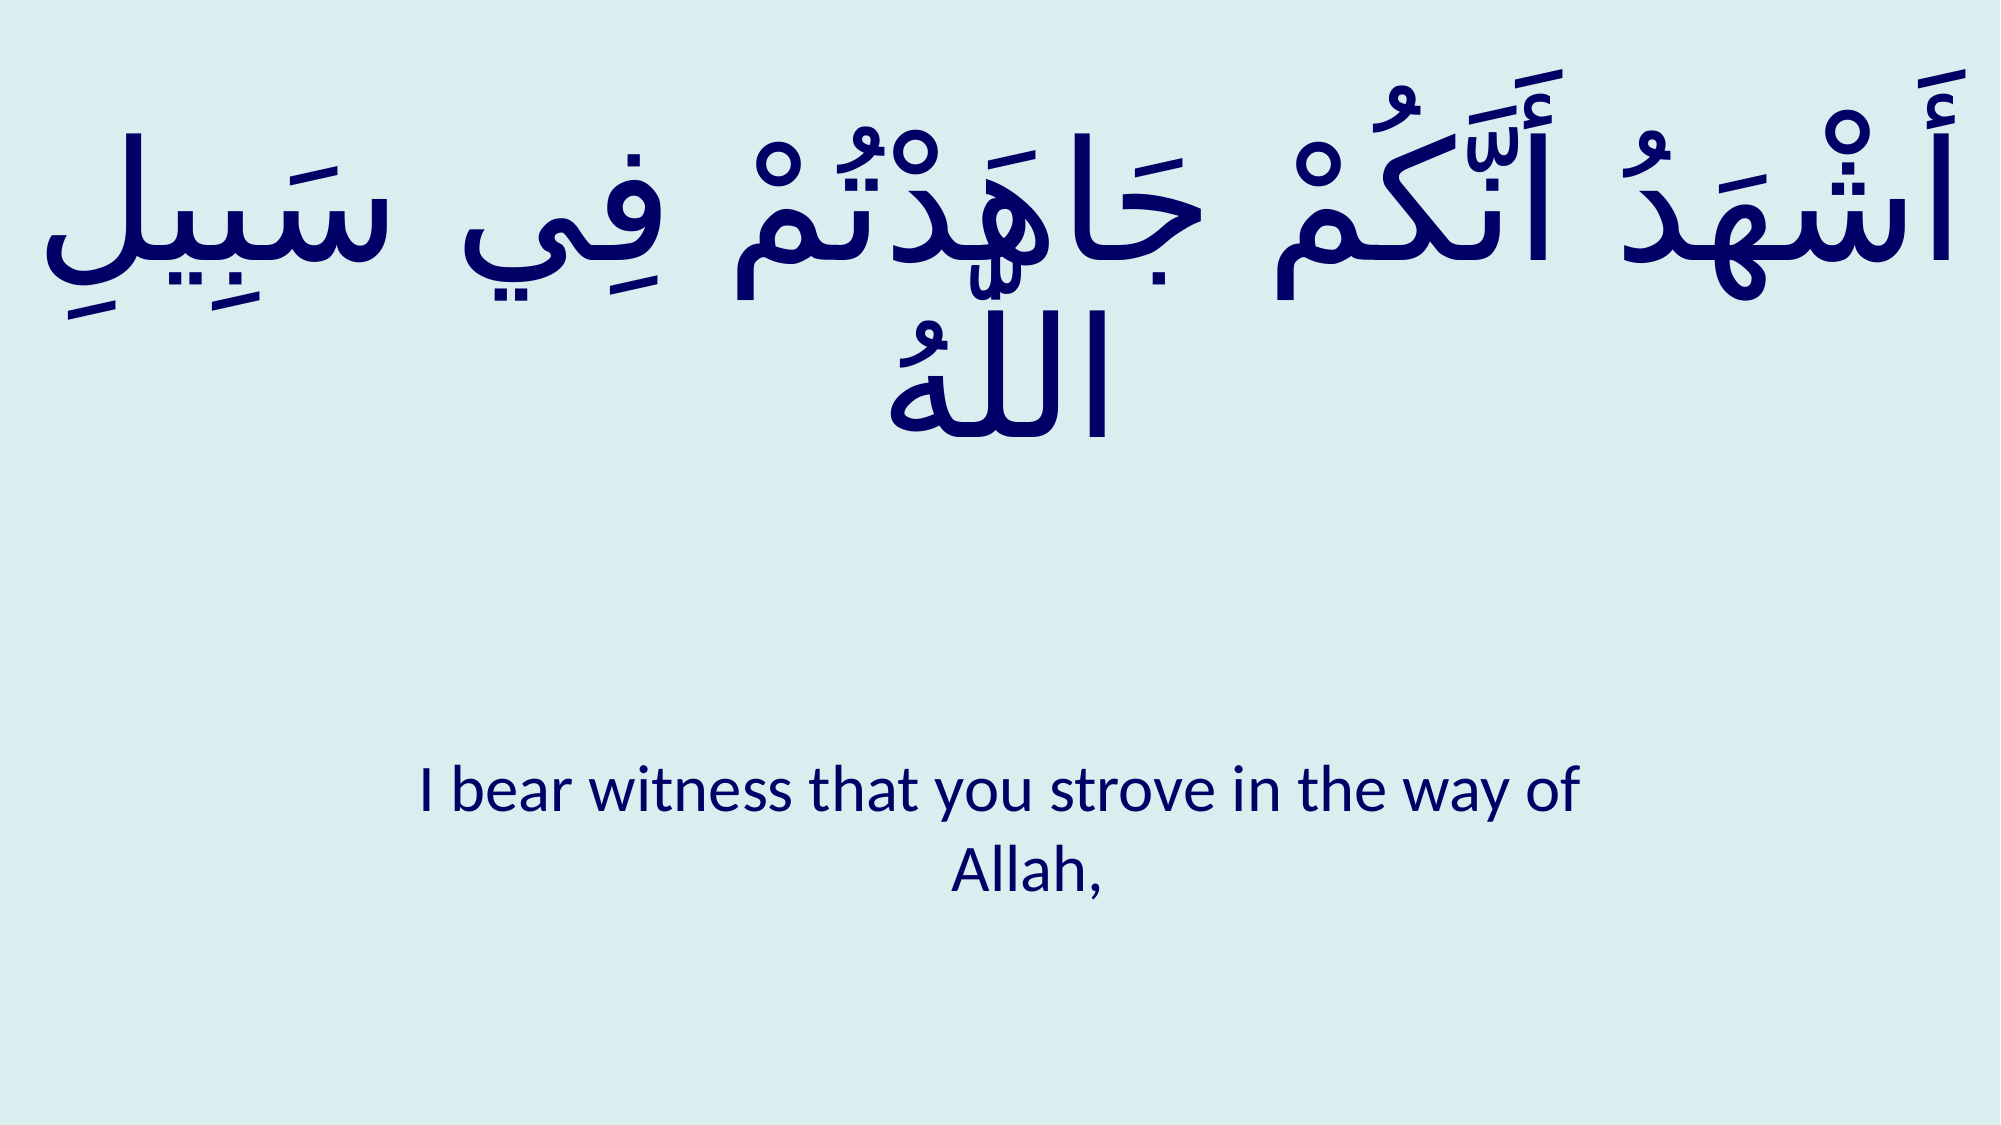

# أَشْهَدُ أَنَّكُمْ جَاهَدْتُمْ فِي سَبِيلِ اللّٰهُ
I bear witness that you strove in the way of Allah,